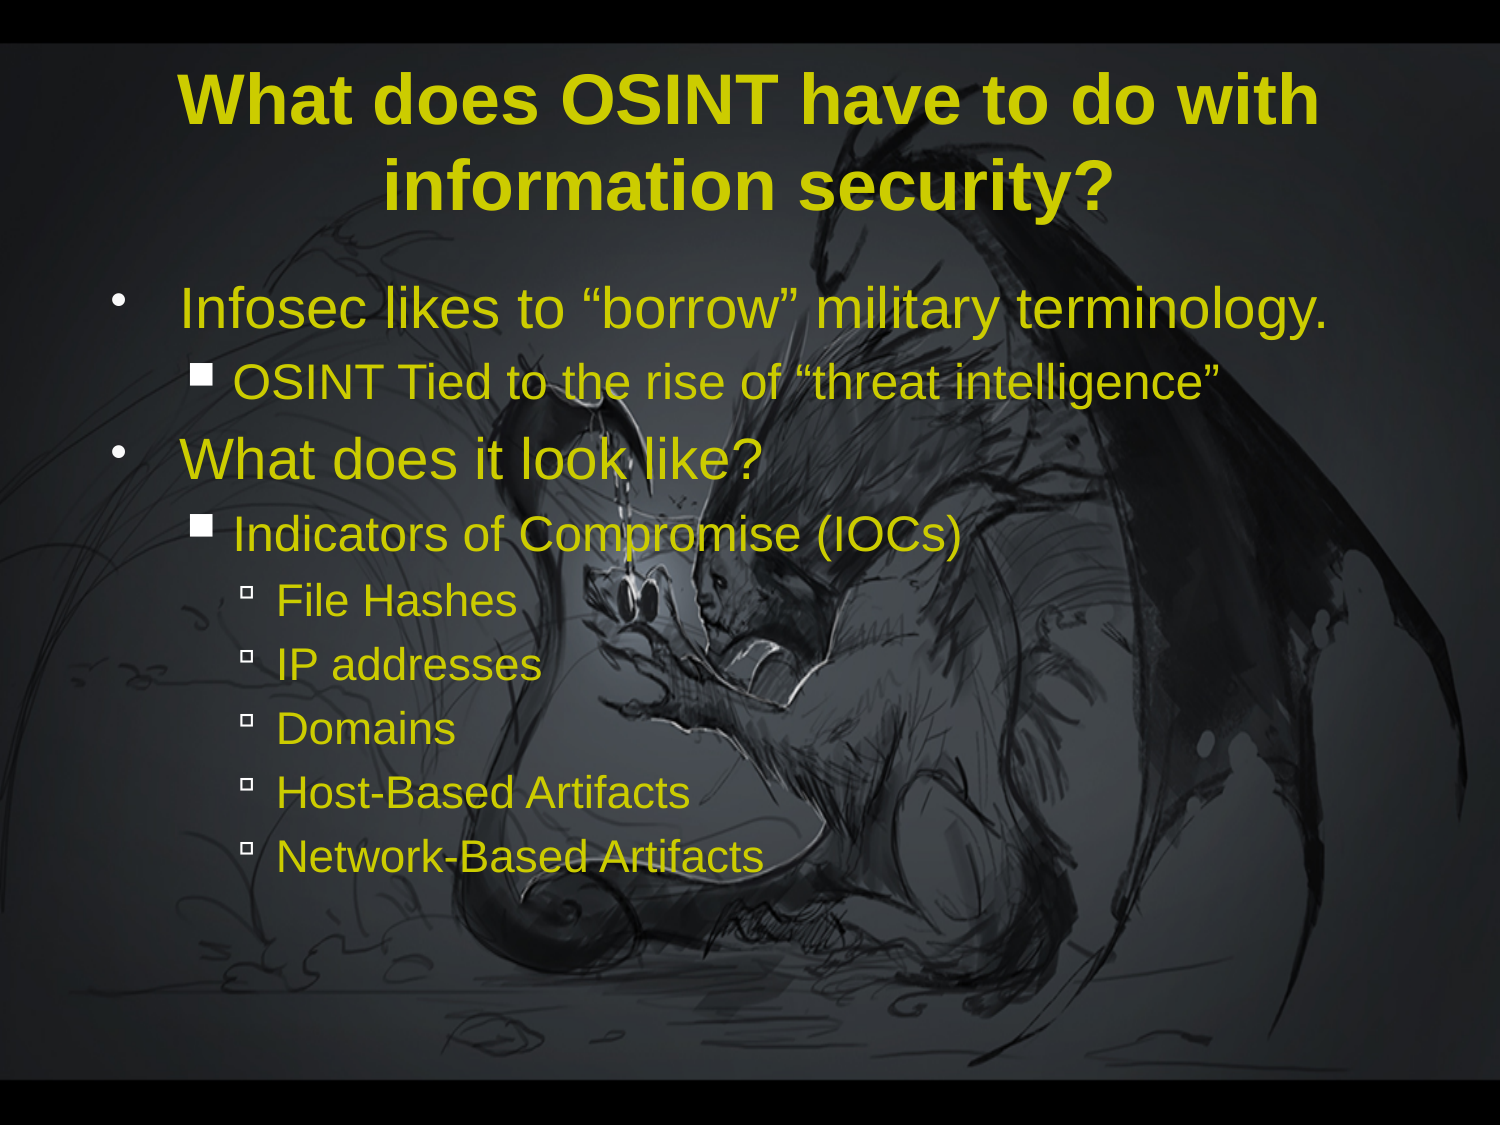

# What does OSINT have to do with information security?
Infosec likes to “borrow” military terminology.
OSINT Tied to the rise of “threat intelligence”
What does it look like?
Indicators of Compromise (IOCs)
File Hashes
IP addresses
Domains
Host-Based Artifacts
Network-Based Artifacts